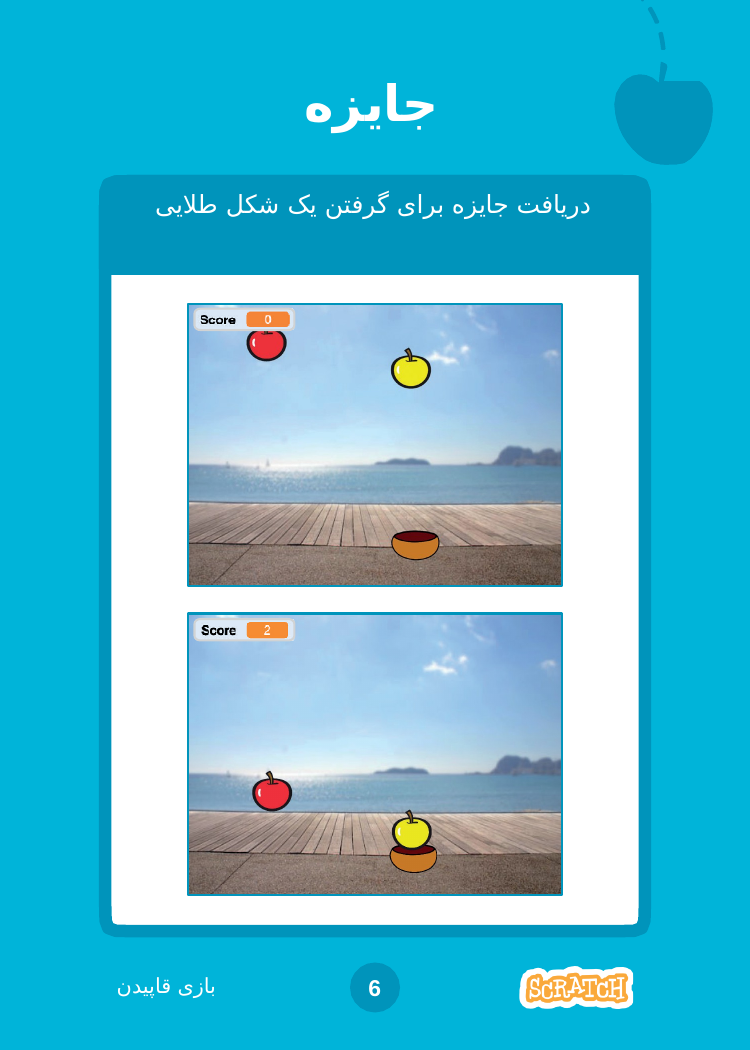

# جایزه

دریافت جایزه برای گرفتن یک شکل طلایی

بازی قاپیدن
6